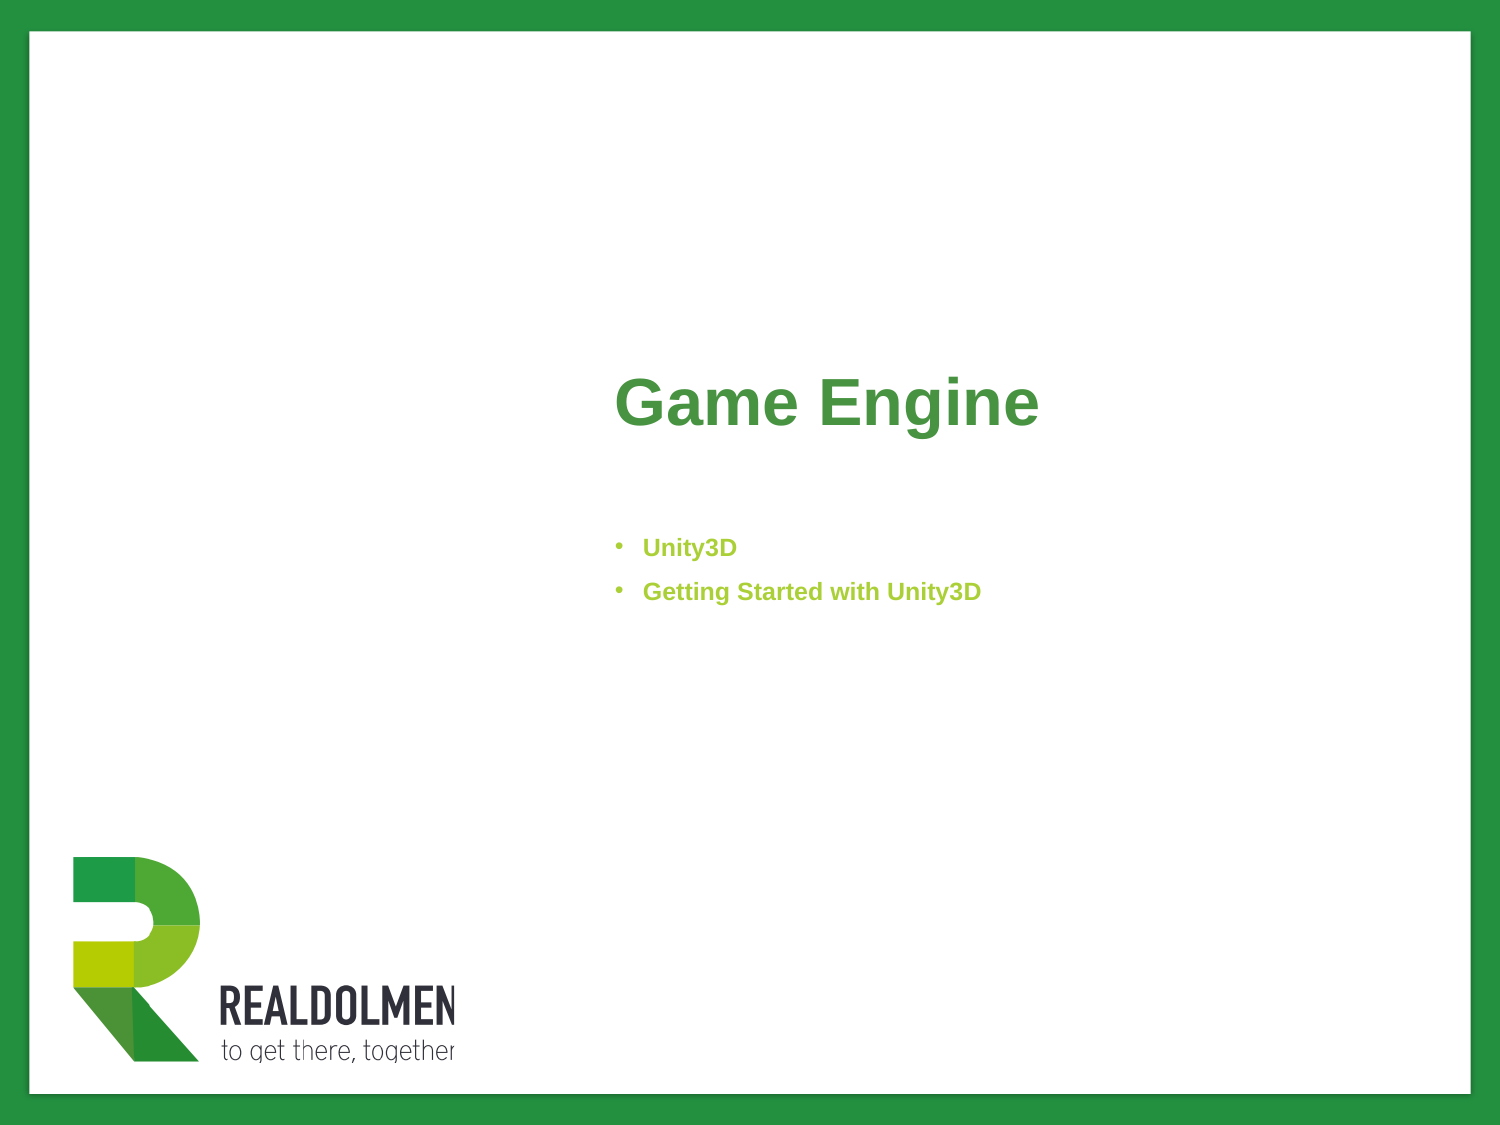

# Game Engine
Unity3D
Getting Started with Unity3D